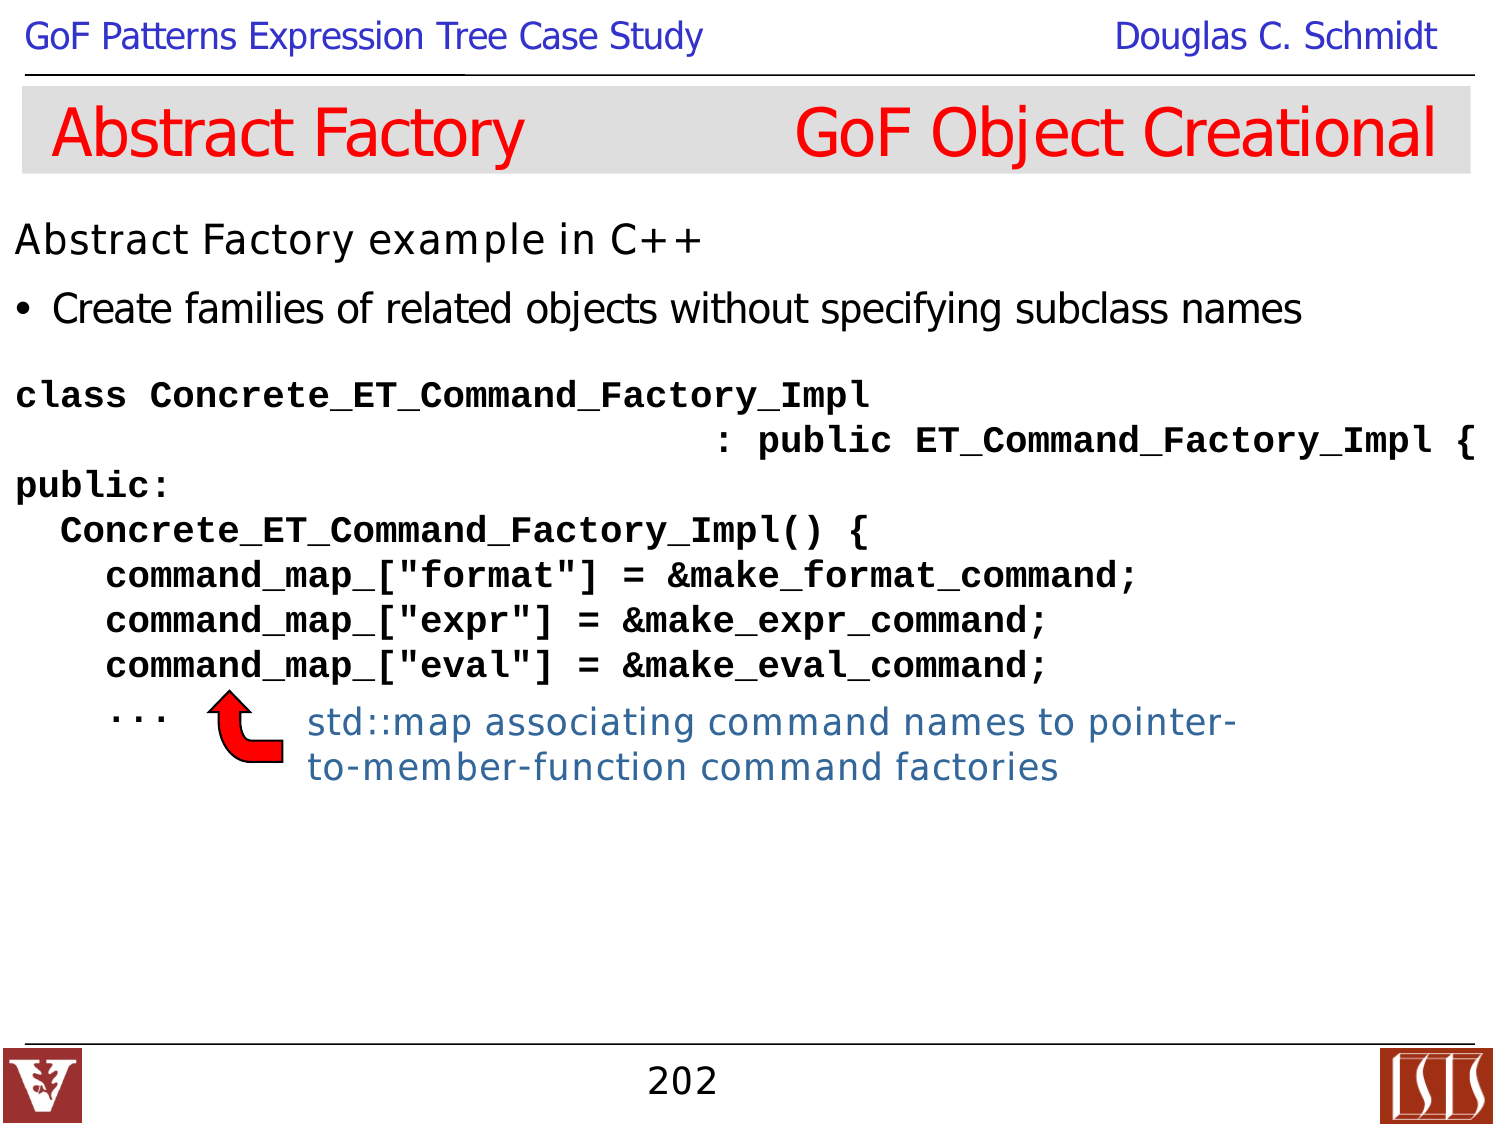

# Abstract Factory             GoF Object Creational
Abstract Factory example in C++
Create families of related objects without specifying subclass names
class Concrete_ET_Command_Factory_Impl
                               : public ET_Command_Factory_Impl {
public:
  Concrete_ET_Command_Factory_Impl() {
    command_map_["format"] = &make_format_command;
    command_map_["expr"] = &make_expr_command;
    command_map_["eval"] = &make_eval_command;
    ...

std::map associating command names to pointer-to-member-function command factories